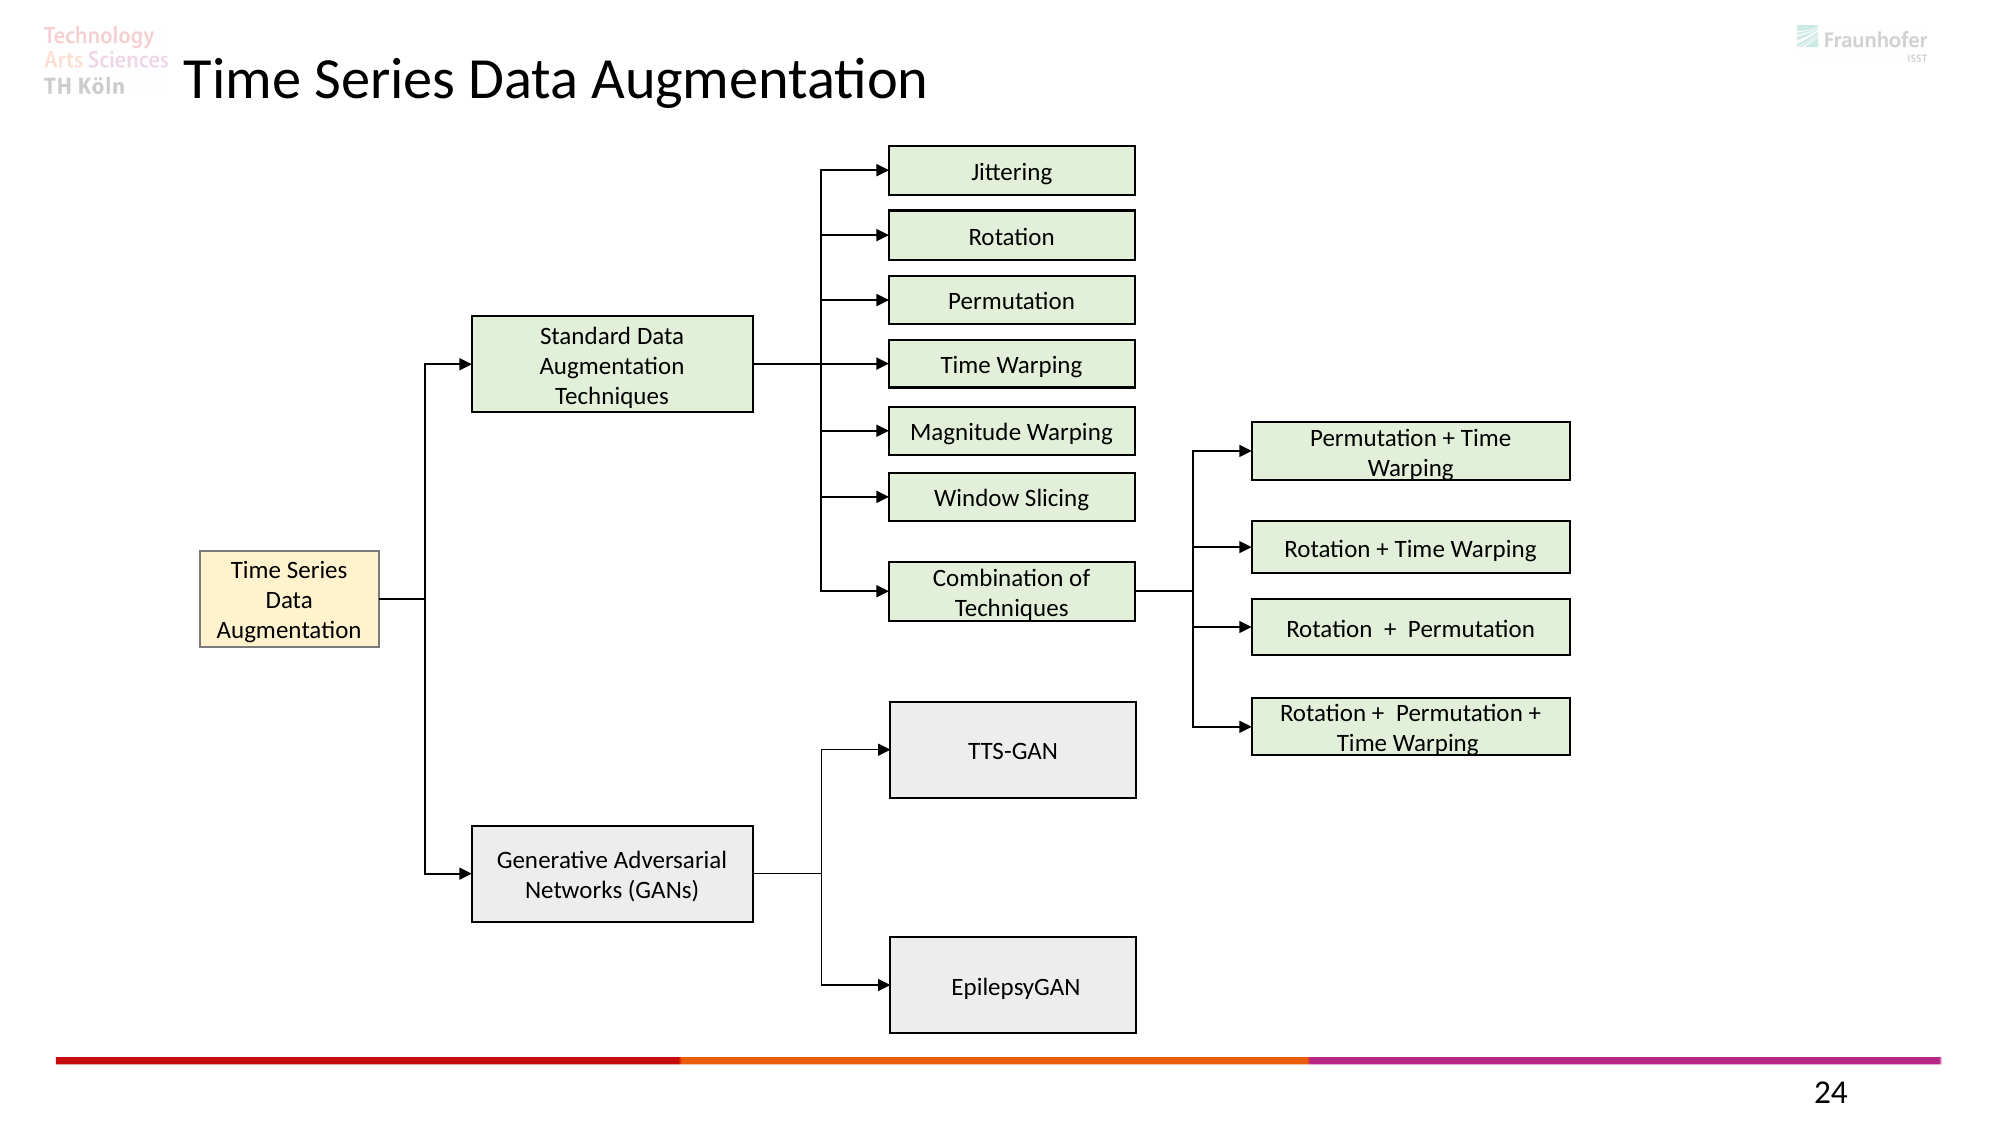

Time Series Data Augmentation
Jittering
Rotation
Permutation
Time Warping
Magnitude Warping
Window Slicing
Combination of Techniques
Standard Data Augmentation Techniques
Permutation + Time Warping
Rotation + Time Warping
Time Series Data Augmentation
Rotation  +  Permutation
Rotation +  Permutation + Time Warping
TTS-GAN
Generative Adversarial Networks (GANs)
 EpilepsyGAN
24